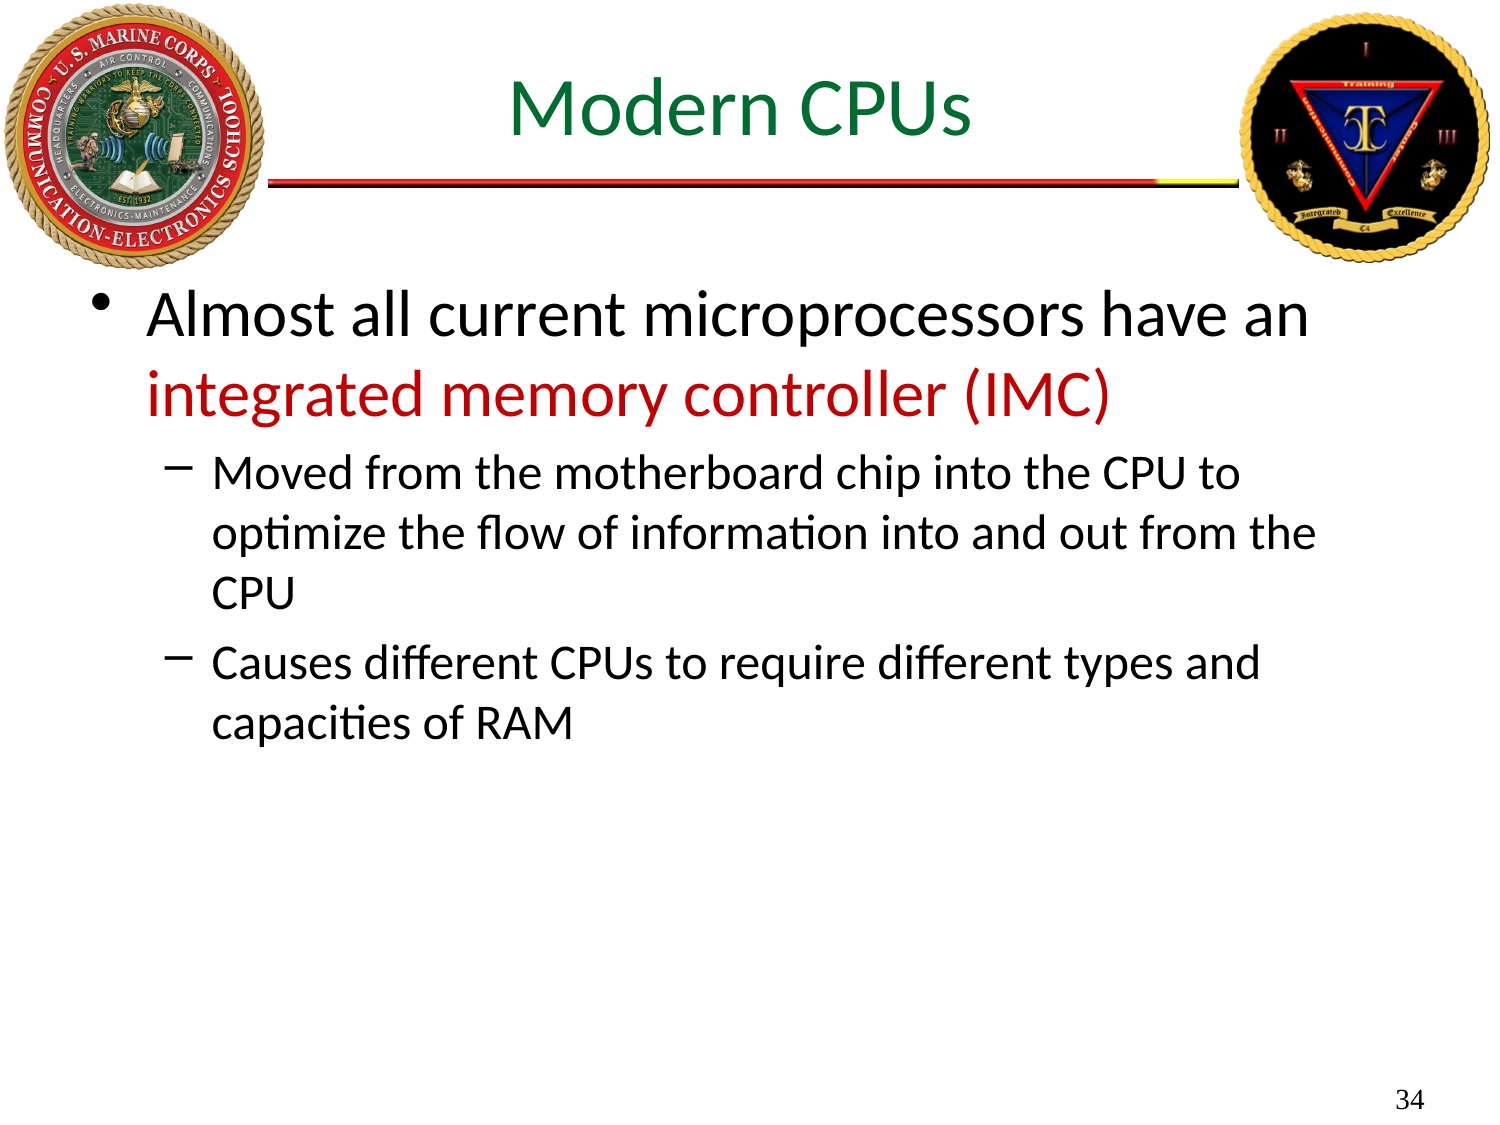

# Modern CPUs
Almost all current microprocessors have an integrated memory controller (IMC)
Moved from the motherboard chip into the CPU to optimize the flow of information into and out from the CPU
Causes different CPUs to require different types and capacities of RAM